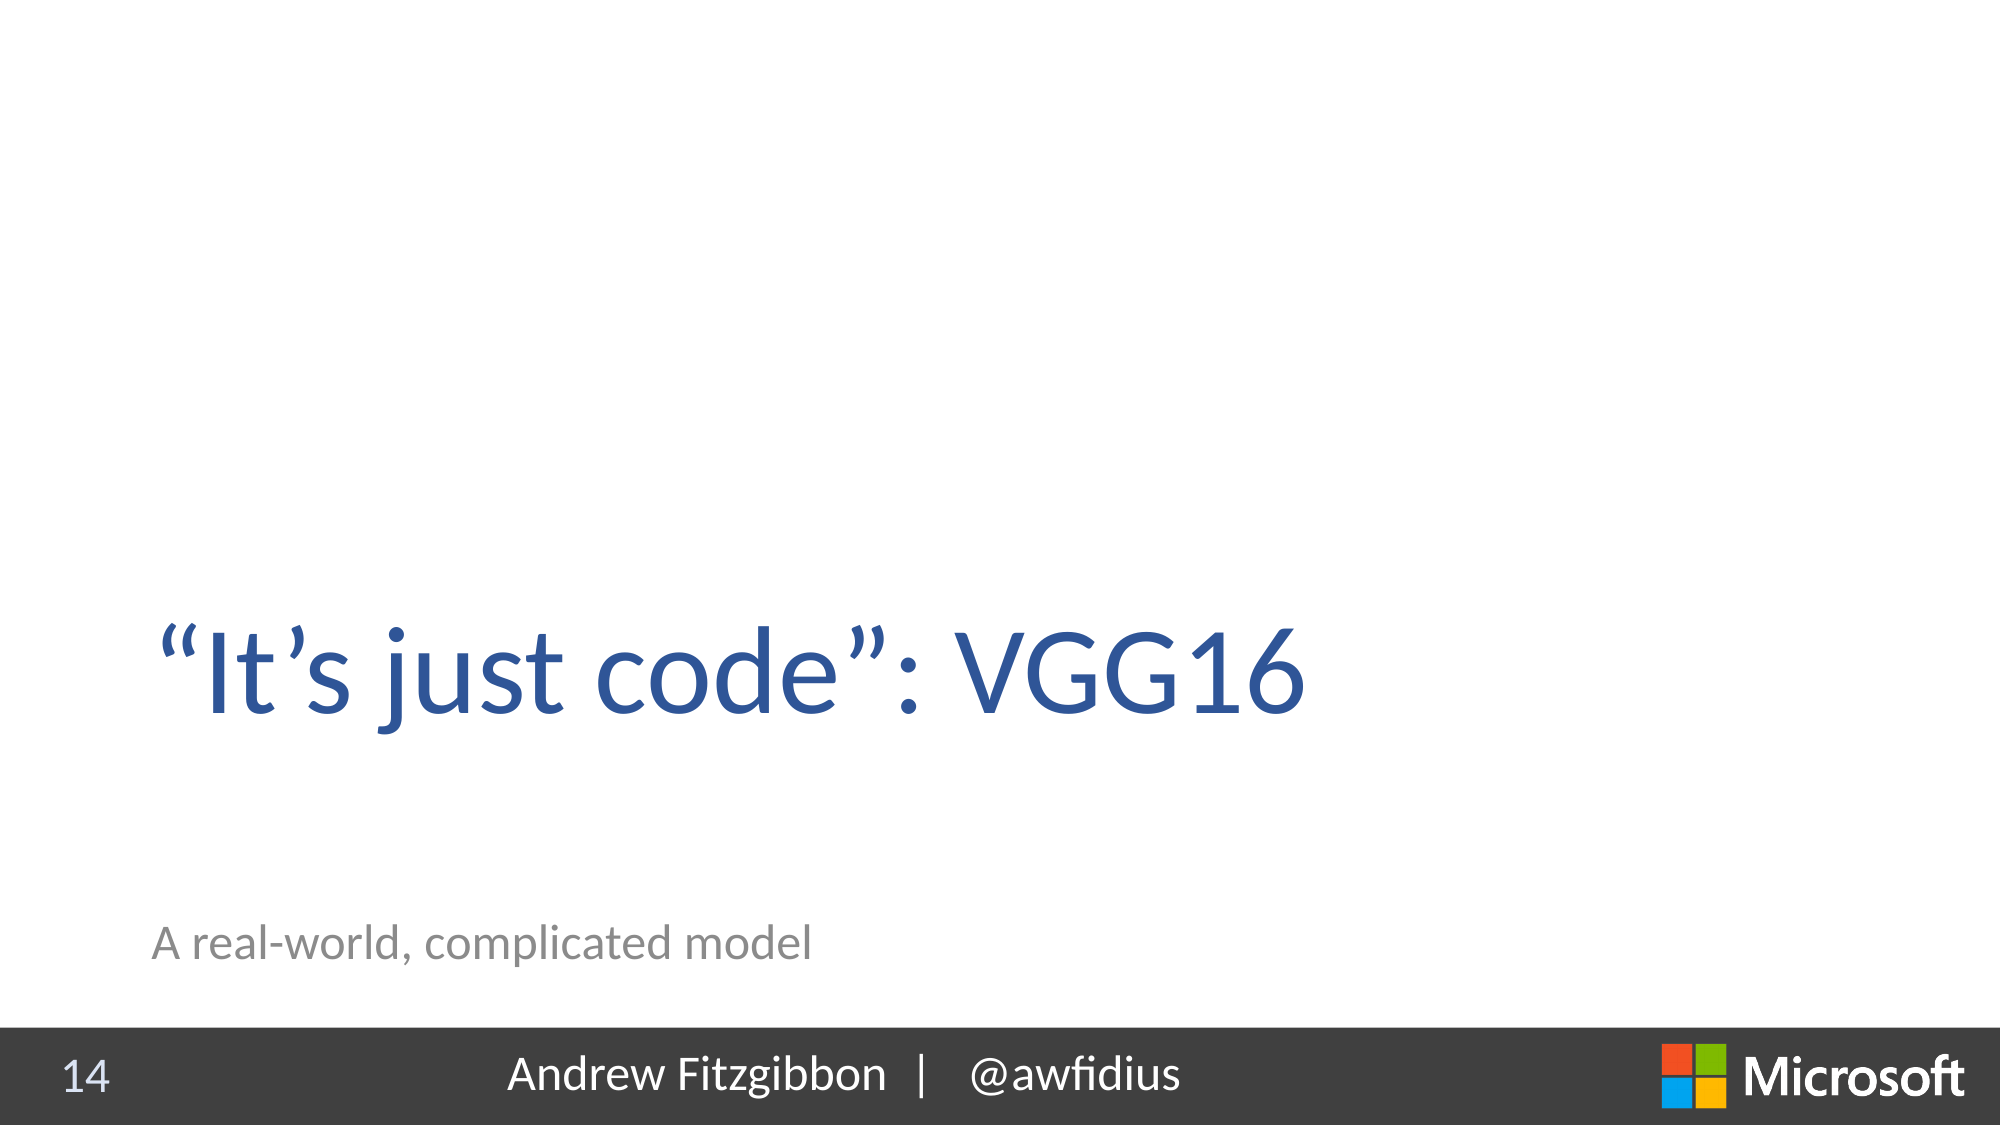

# “It’s just code”: VGG16

A real-world, complicated model
14